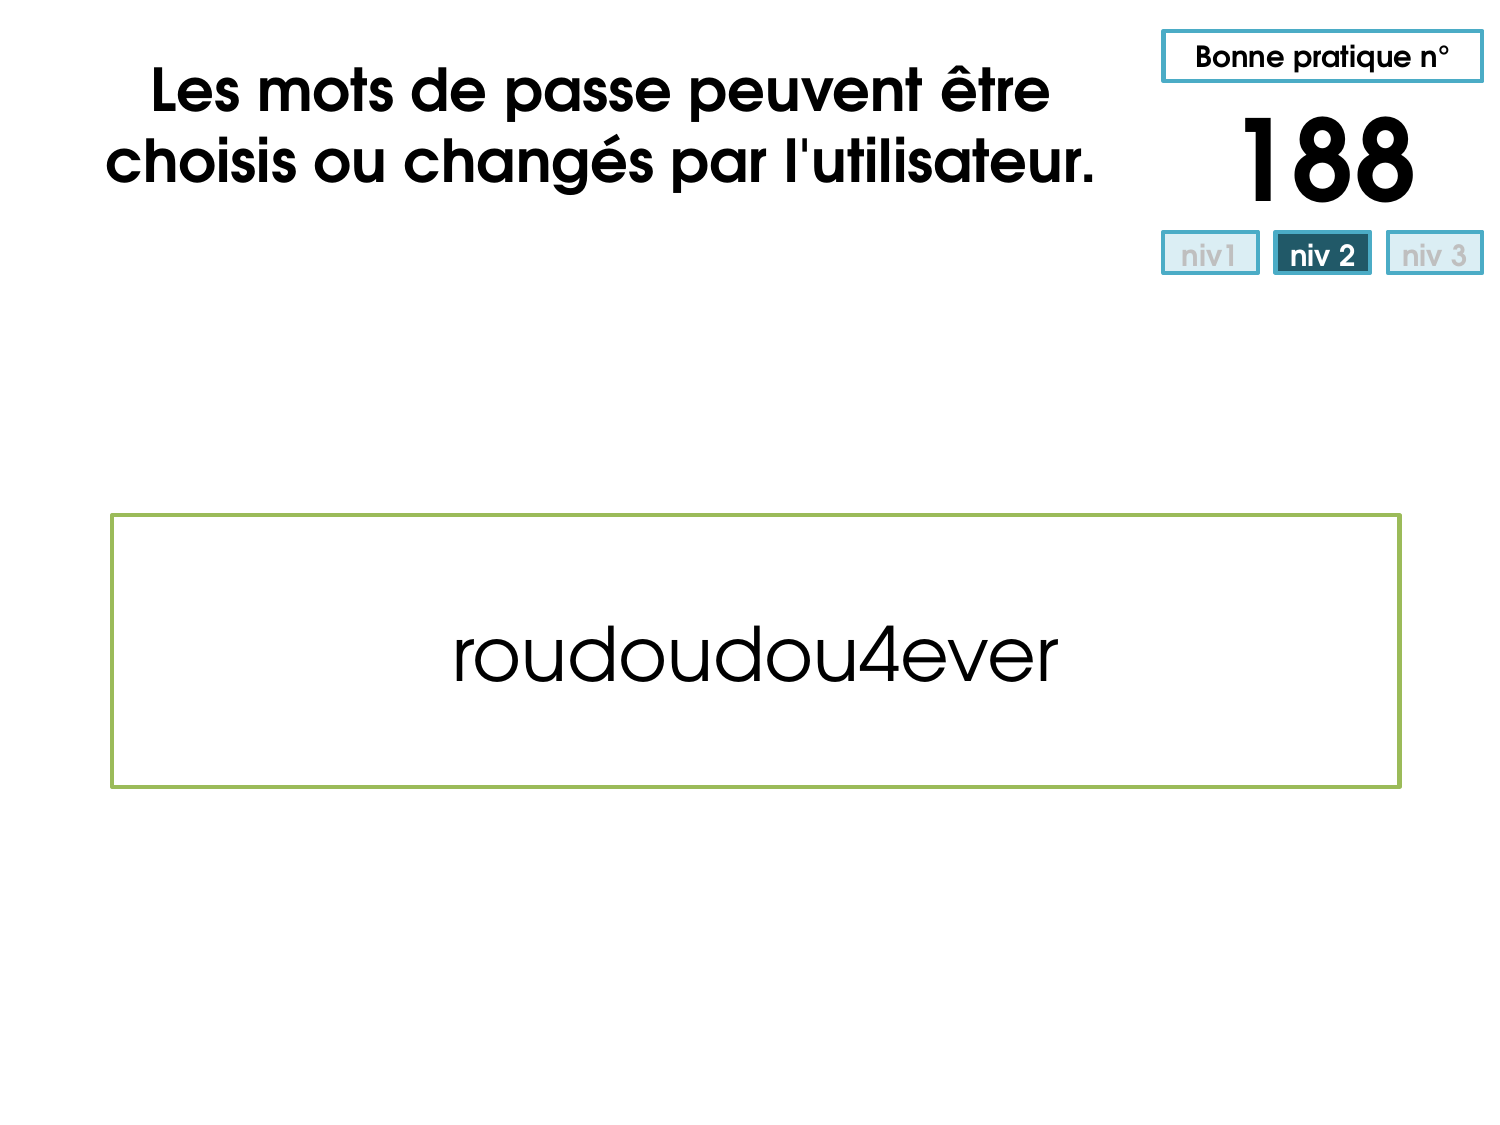

# Les mots de passe peuvent être choisis ou changés par l'utilisateur.
188
roudoudou4ever